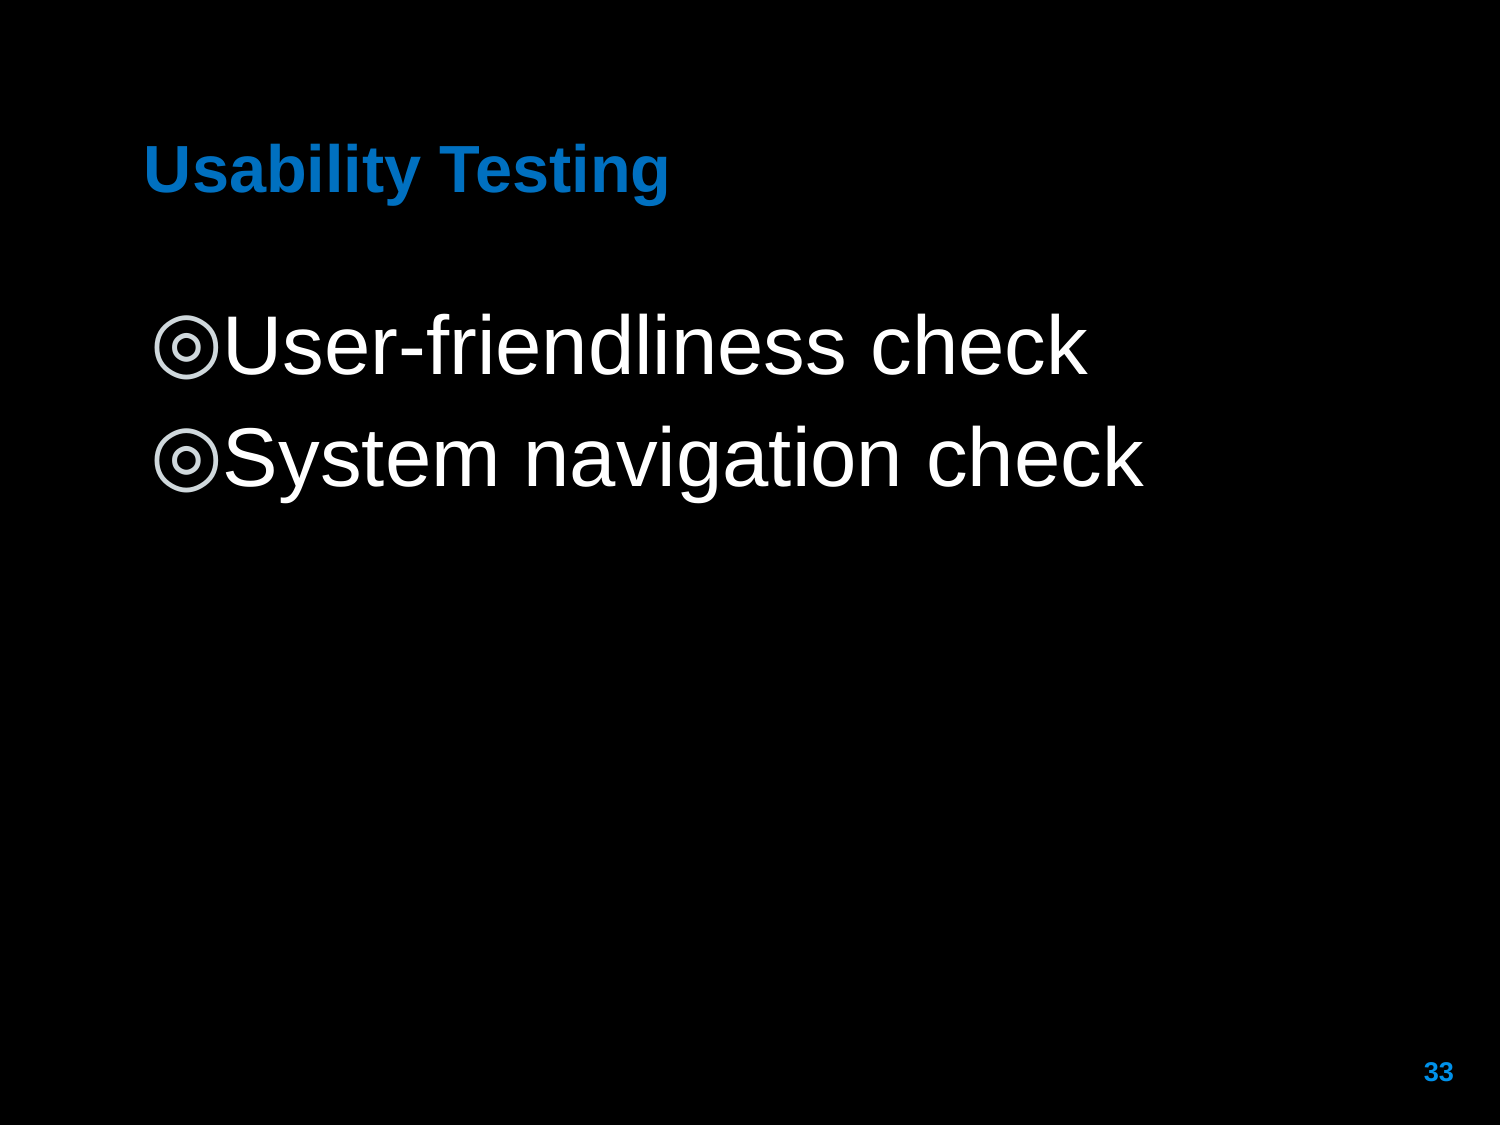

# Usability Testing
User-friendliness check
System navigation check

33